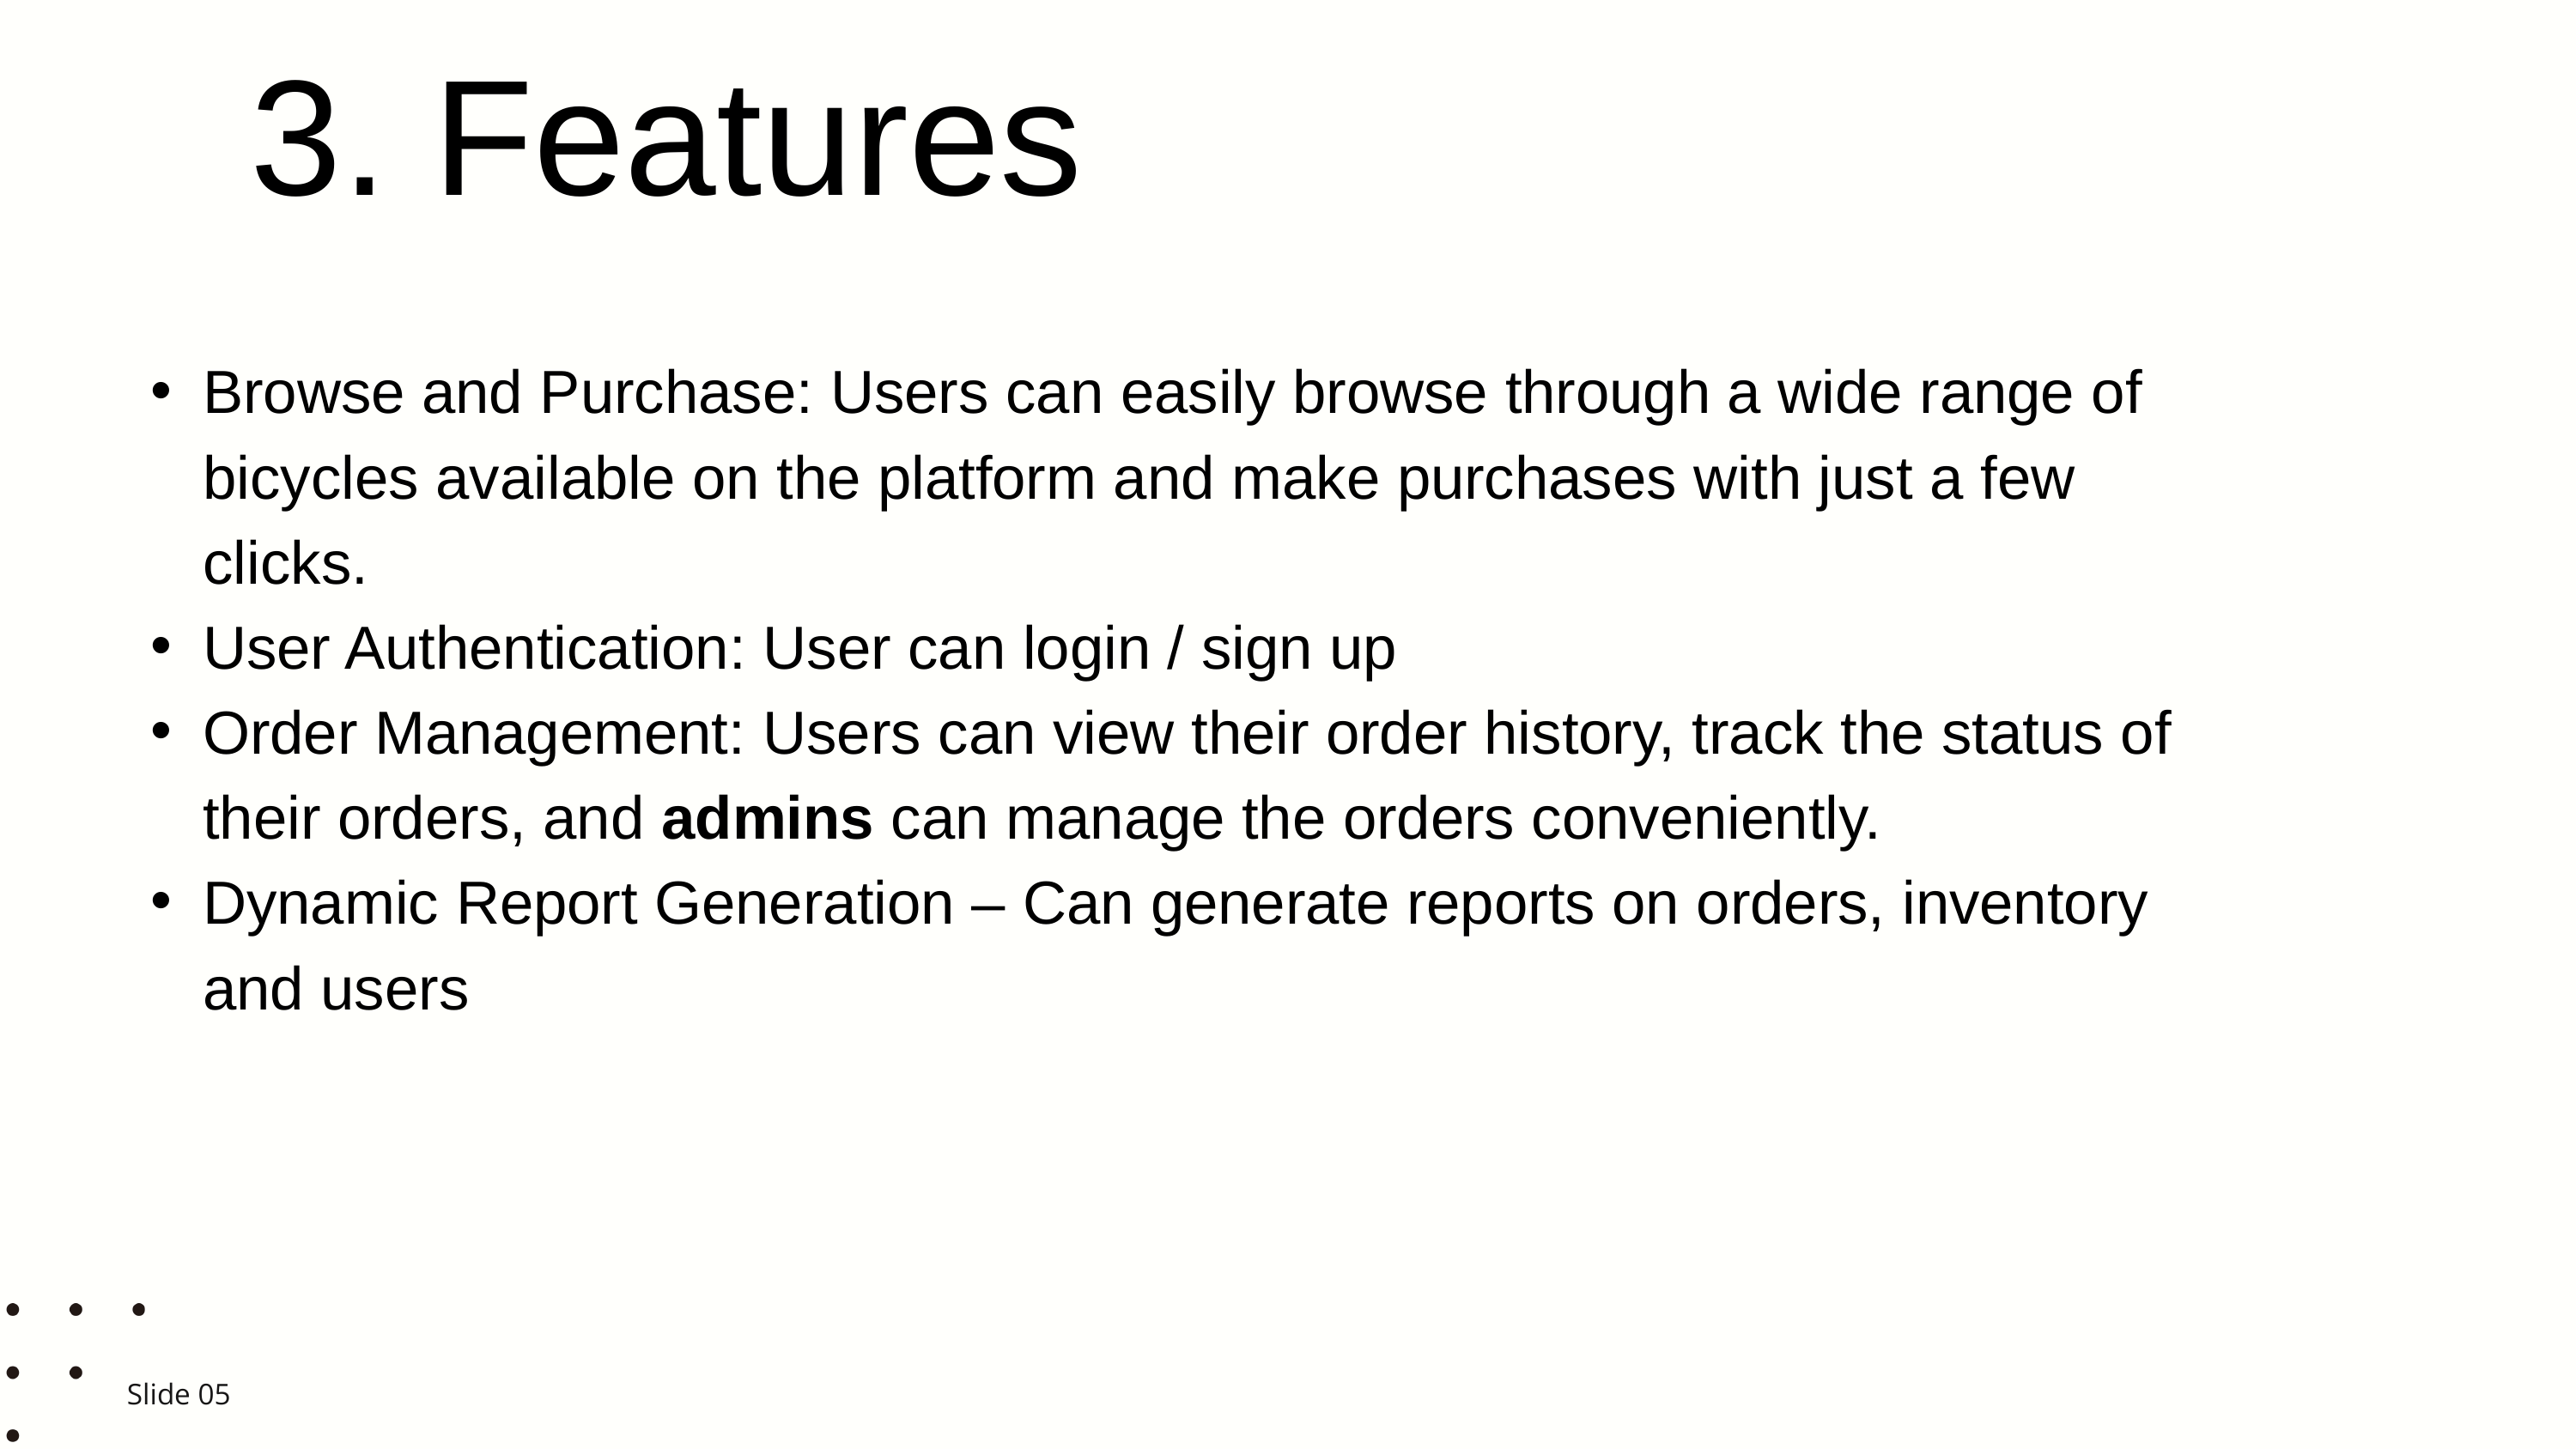

3. Features
Browse and Purchase: Users can easily browse through a wide range of bicycles available on the platform and make purchases with just a few clicks.
User Authentication: User can login / sign up
Order Management: Users can view their order history, track the status of their orders, and admins can manage the orders conveniently.
Dynamic Report Generation – Can generate reports on orders, inventory and users

Slide 05